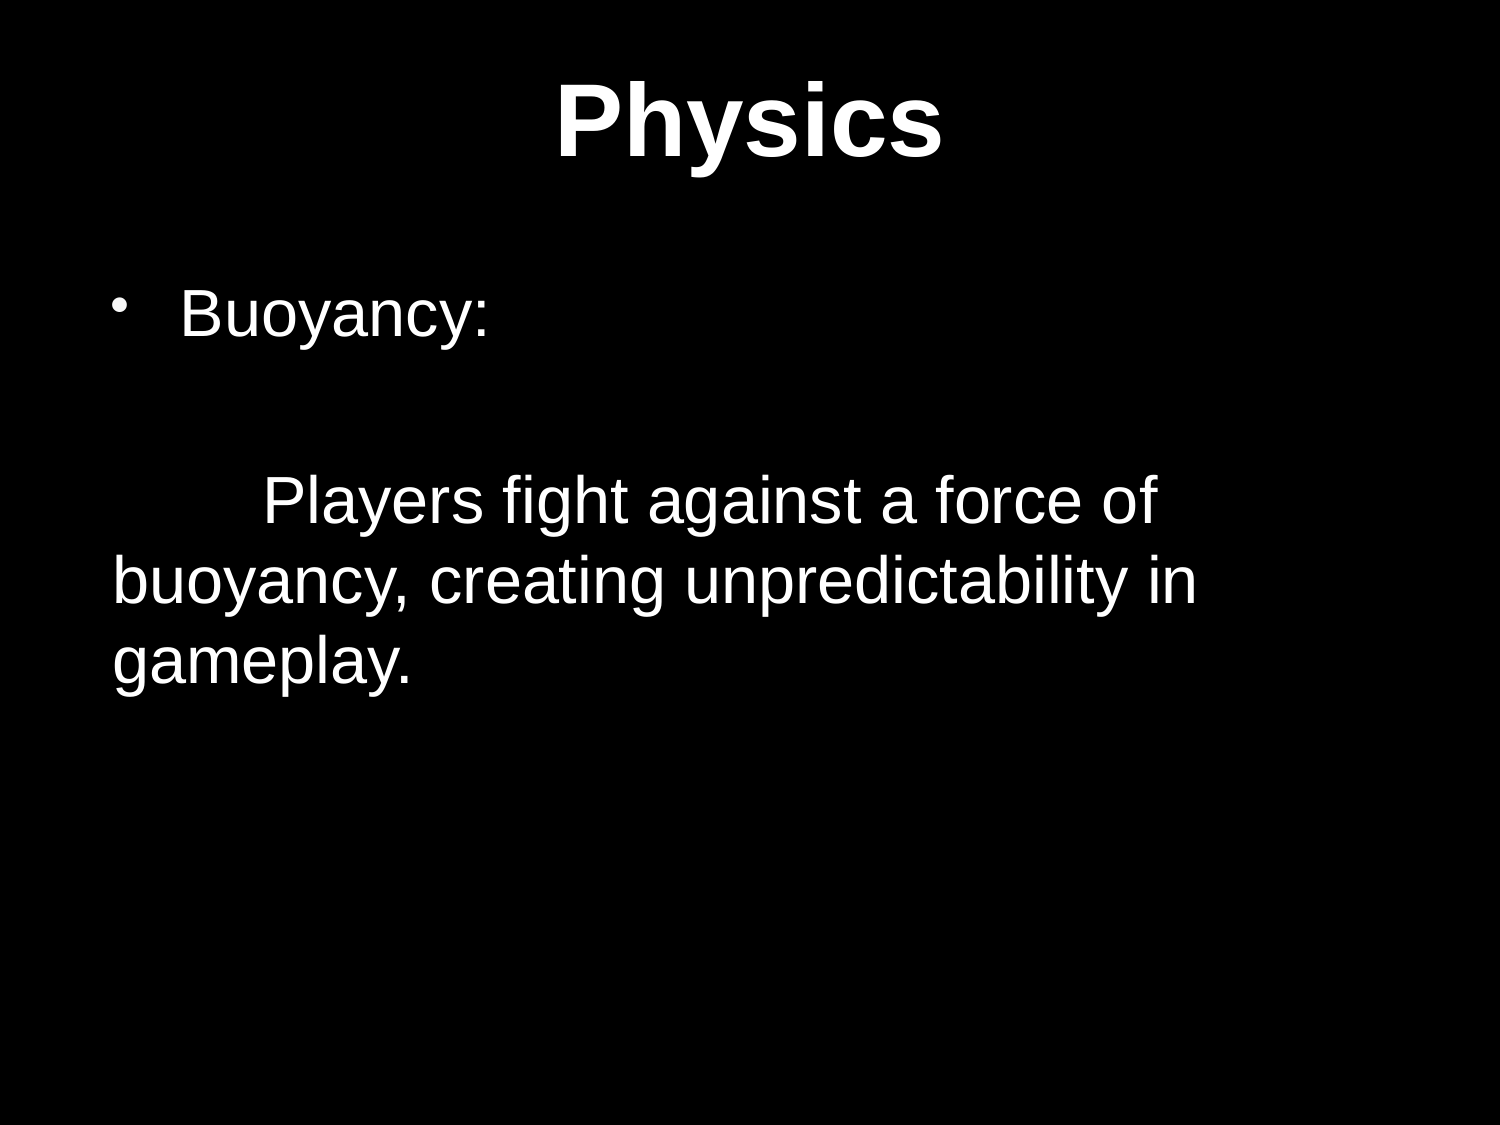

# Physics
Buoyancy:

	Players fight against a force of buoyancy, creating unpredictability in gameplay.